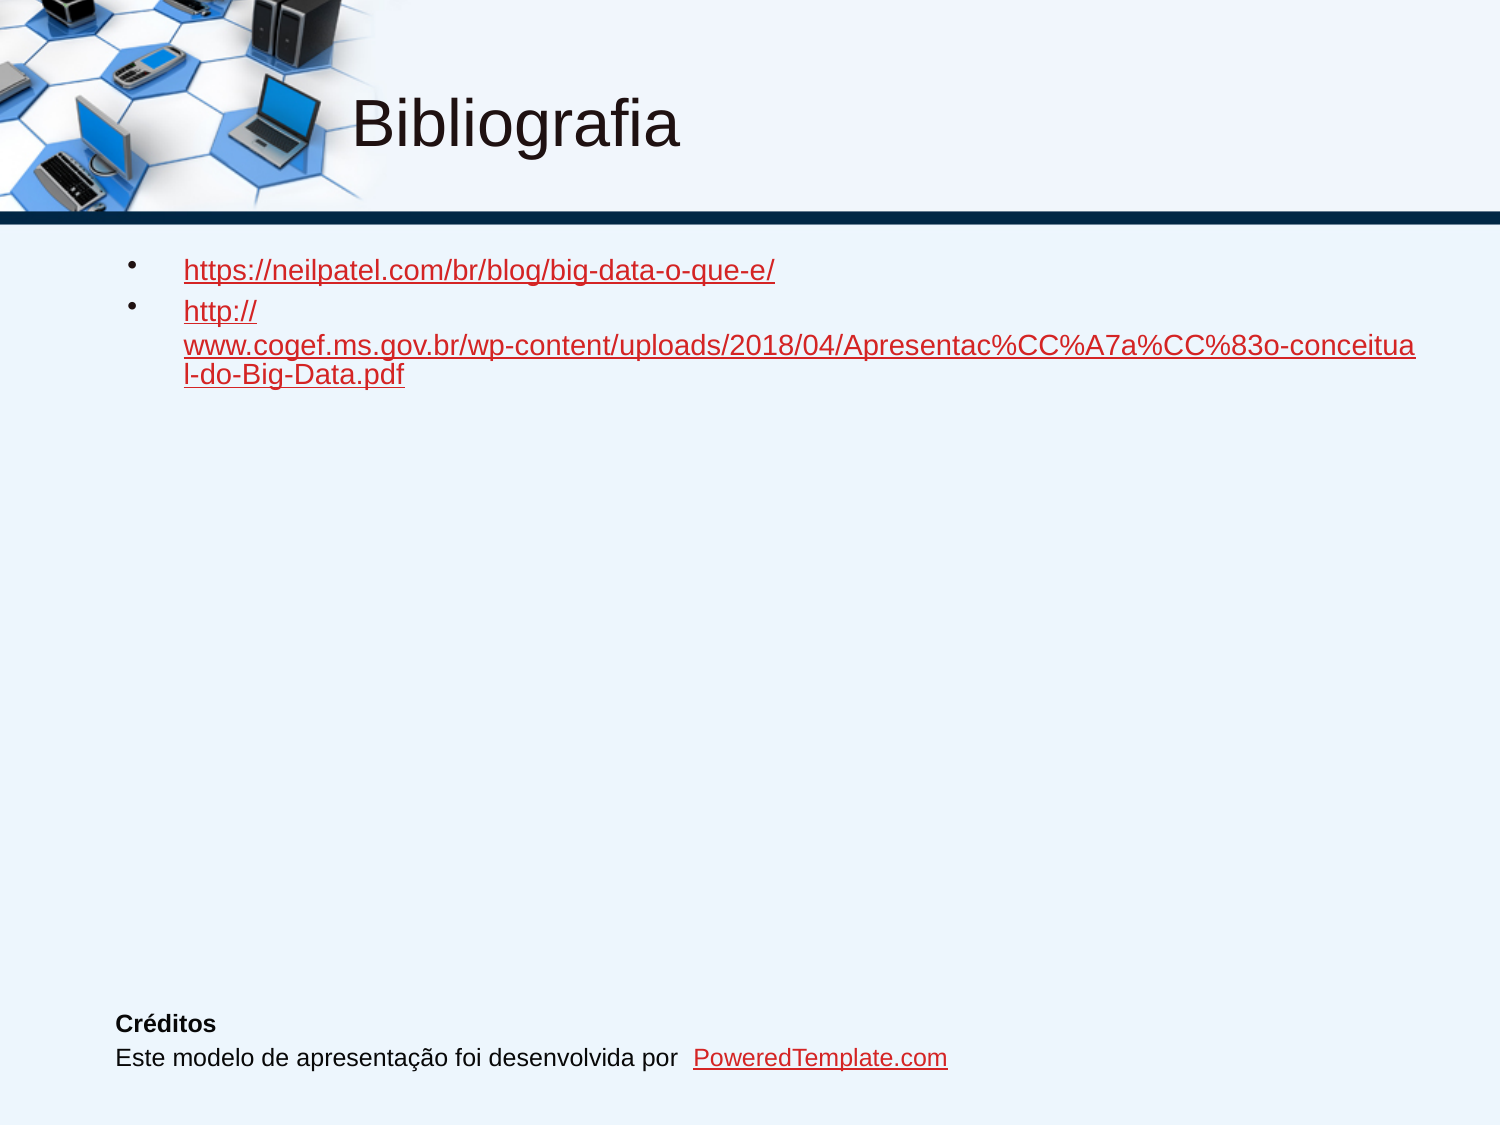

# Bibliografia
https://neilpatel.com/br/blog/big-data-o-que-e/
http://www.cogef.ms.gov.br/wp-content/uploads/2018/04/Apresentac%CC%A7a%CC%83o-conceitual-do-Big-Data.pdf

Créditos
Este modelo de apresentação foi desenvolvida por  PoweredTemplate.com